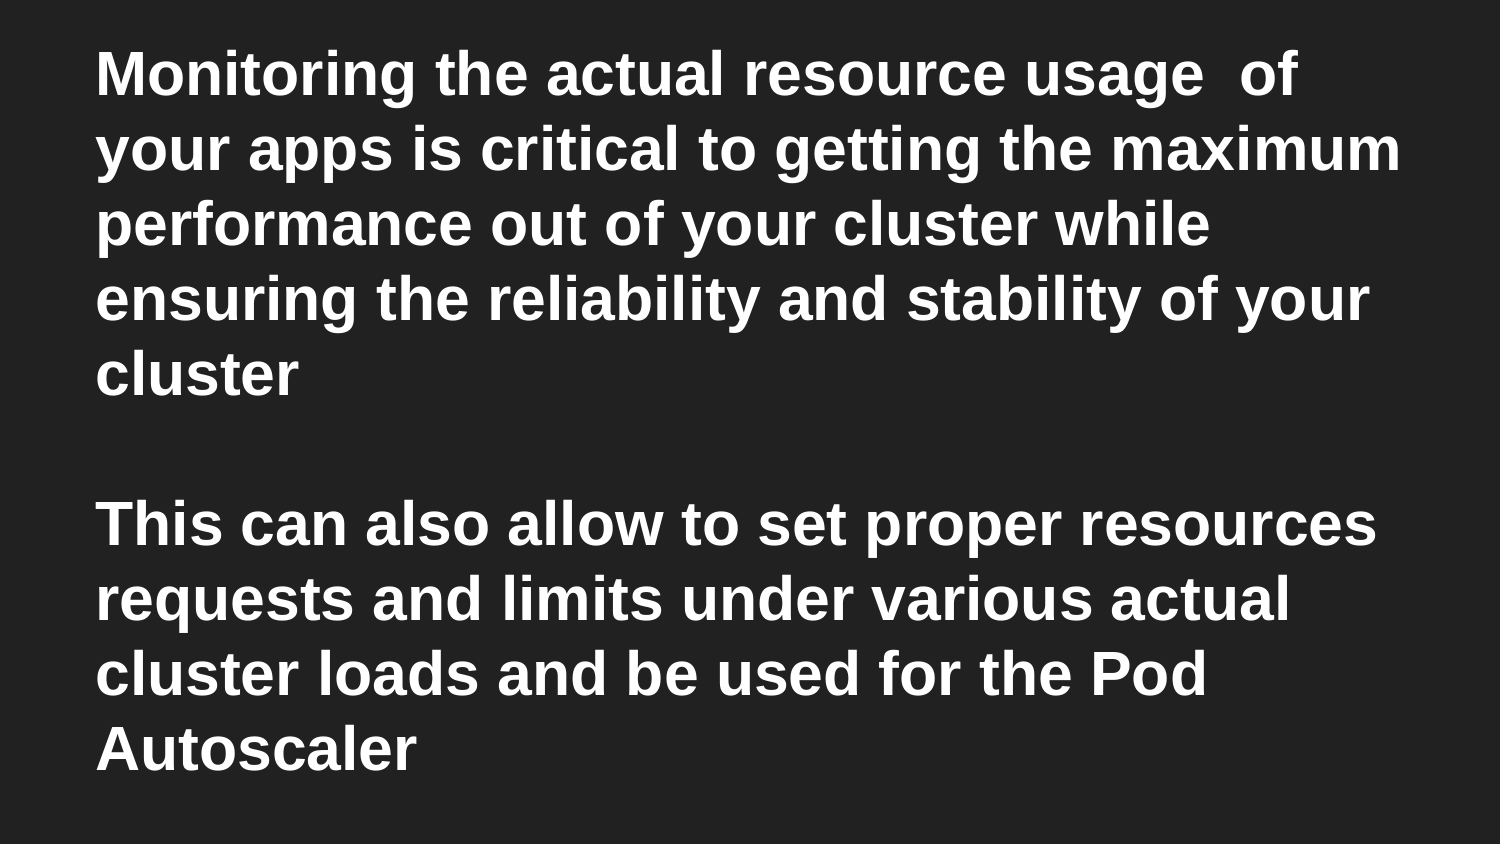

# Monitoring the actual resource usage  of your apps is critical to getting the maximum performance out of your cluster while ensuring the reliability and stability of your cluster

This can also allow to set proper resources requests and limits under various actual cluster loads and be used for the Pod Autoscaler